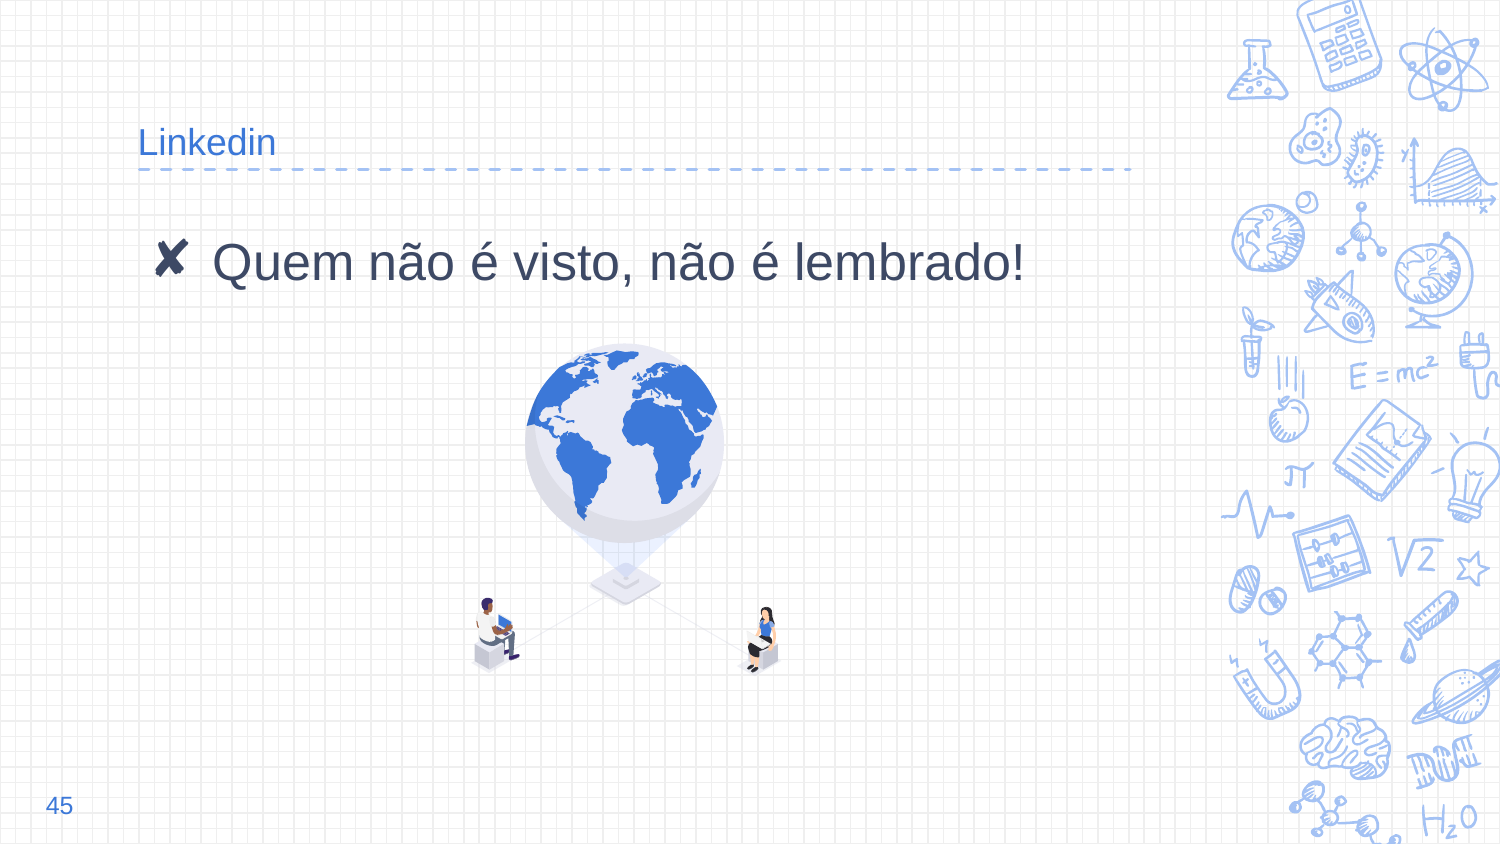

# Linkedin
Quem não é visto, não é lembrado!

45